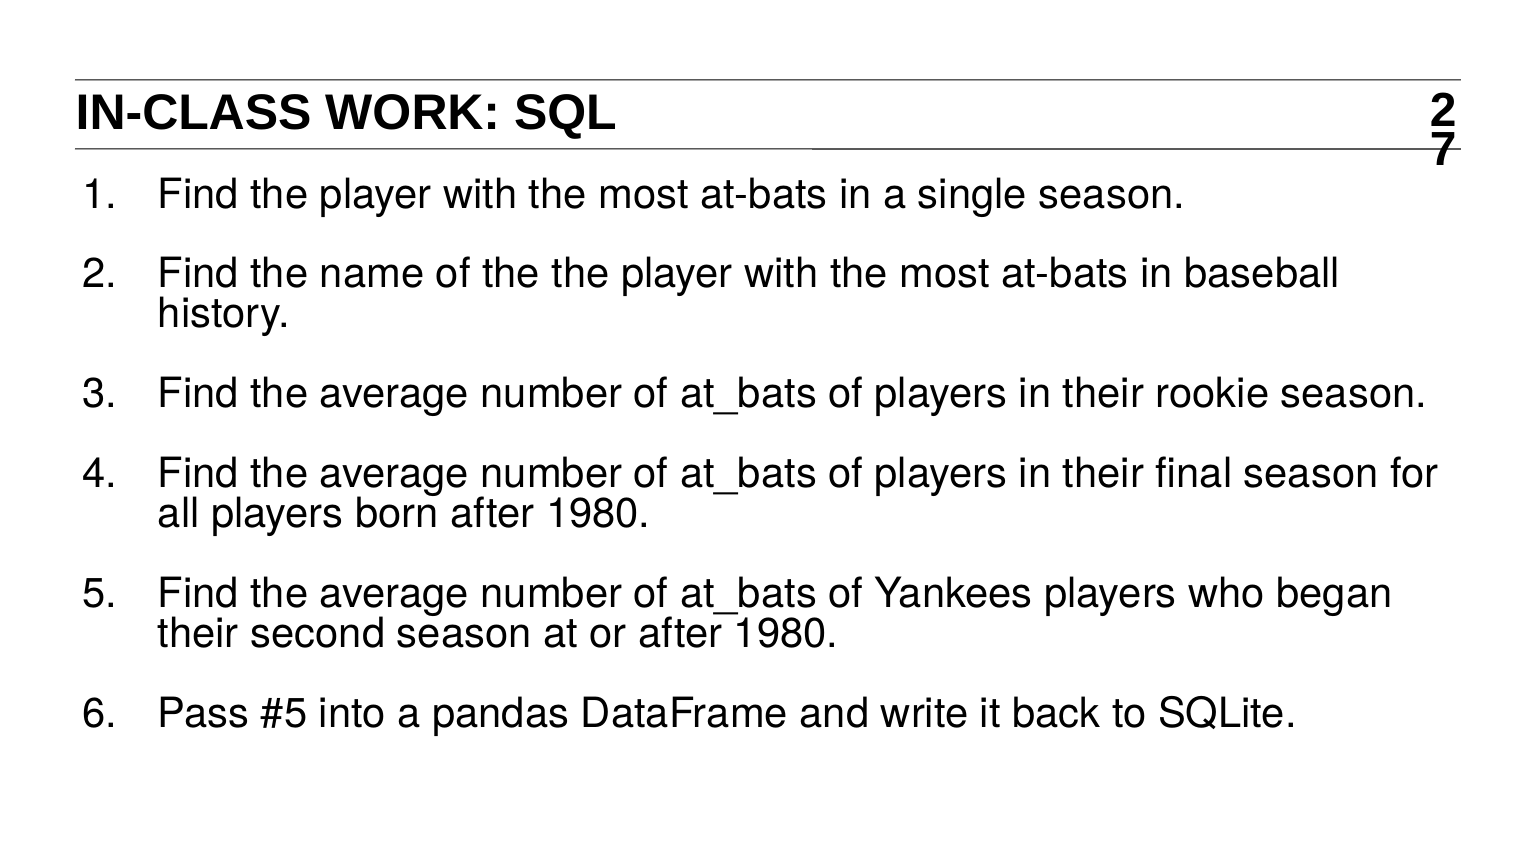

IN-CLASS WORK: sql
27
Find the player with the most at-bats in a single season.

Find the name of the the player with the most at-bats in baseball history.

Find the average number of at_bats of players in their rookie season.

Find the average number of at_bats of players in their final season for all players born after 1980.

Find the average number of at_bats of Yankees players who began their second season at or after 1980.

Pass #5 into a pandas DataFrame and write it back to SQLite.